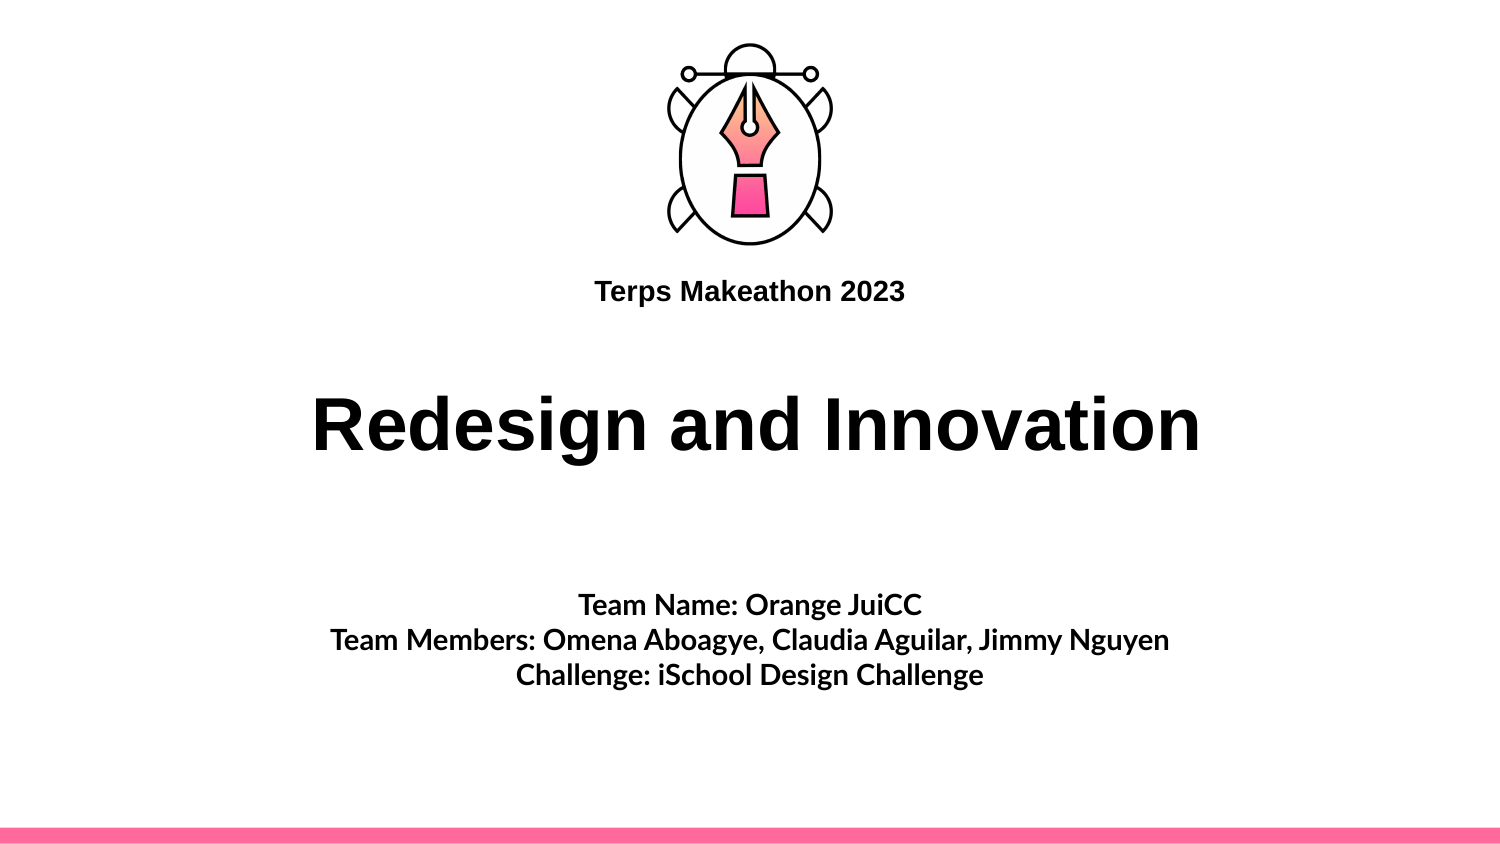

Project Overview
Redesign and Innovation
Team Name: Orange JuiCC
Team Members: Omena Aboagye, Claudia Aguilar, Jimmy Nguyen
Challenge: iSchool Design Challenge